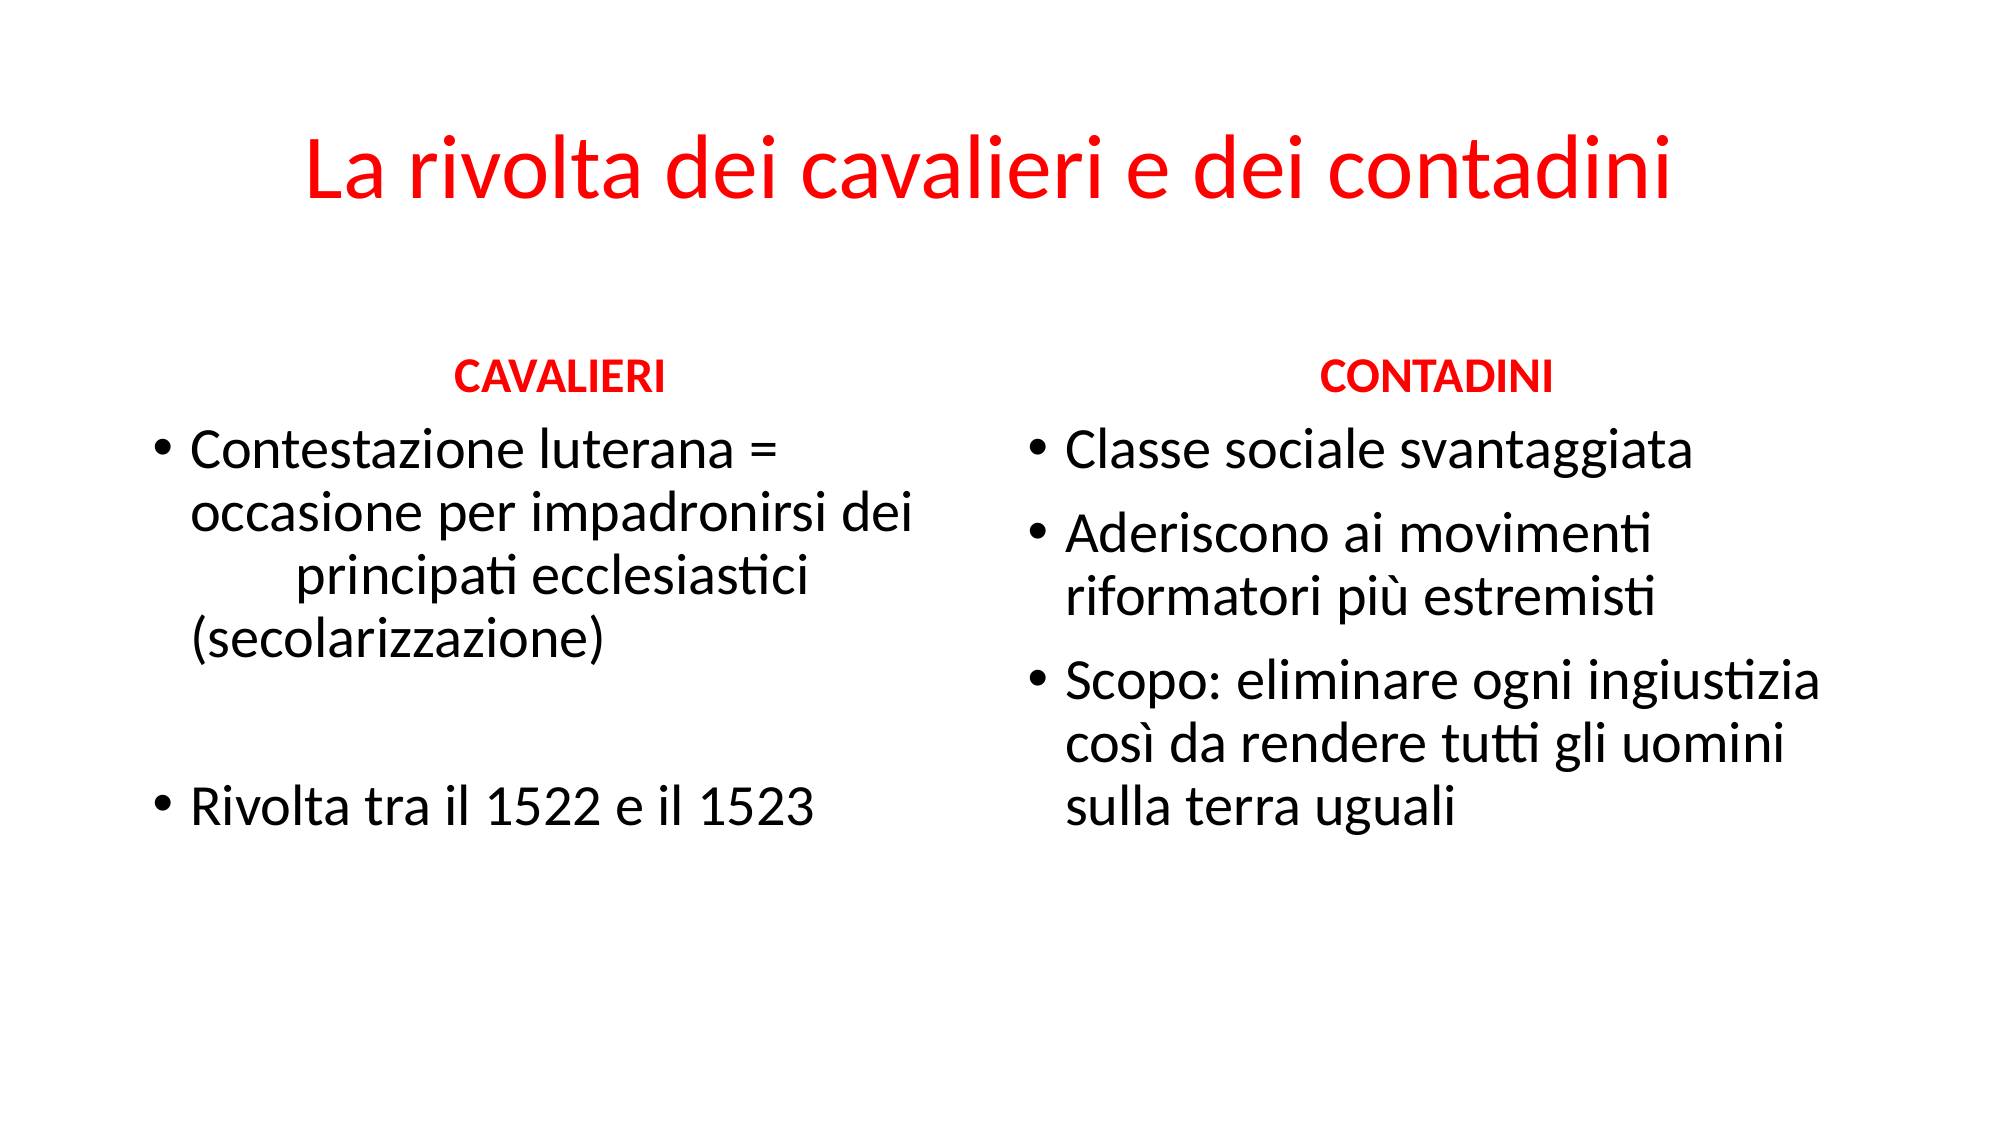

# La rivolta dei cavalieri e dei contadini
CAVALIERI
CONTADINI
Contestazione luterana = occasione per impadronirsi dei             principati ecclesiastici (secolarizzazione)

Rivolta tra il 1522 e il 1523

Classe sociale svantaggiata
Aderiscono ai movimenti riformatori più estremisti
Scopo: eliminare ogni ingiustizia così da rendere tutti gli uomini sulla terra uguali